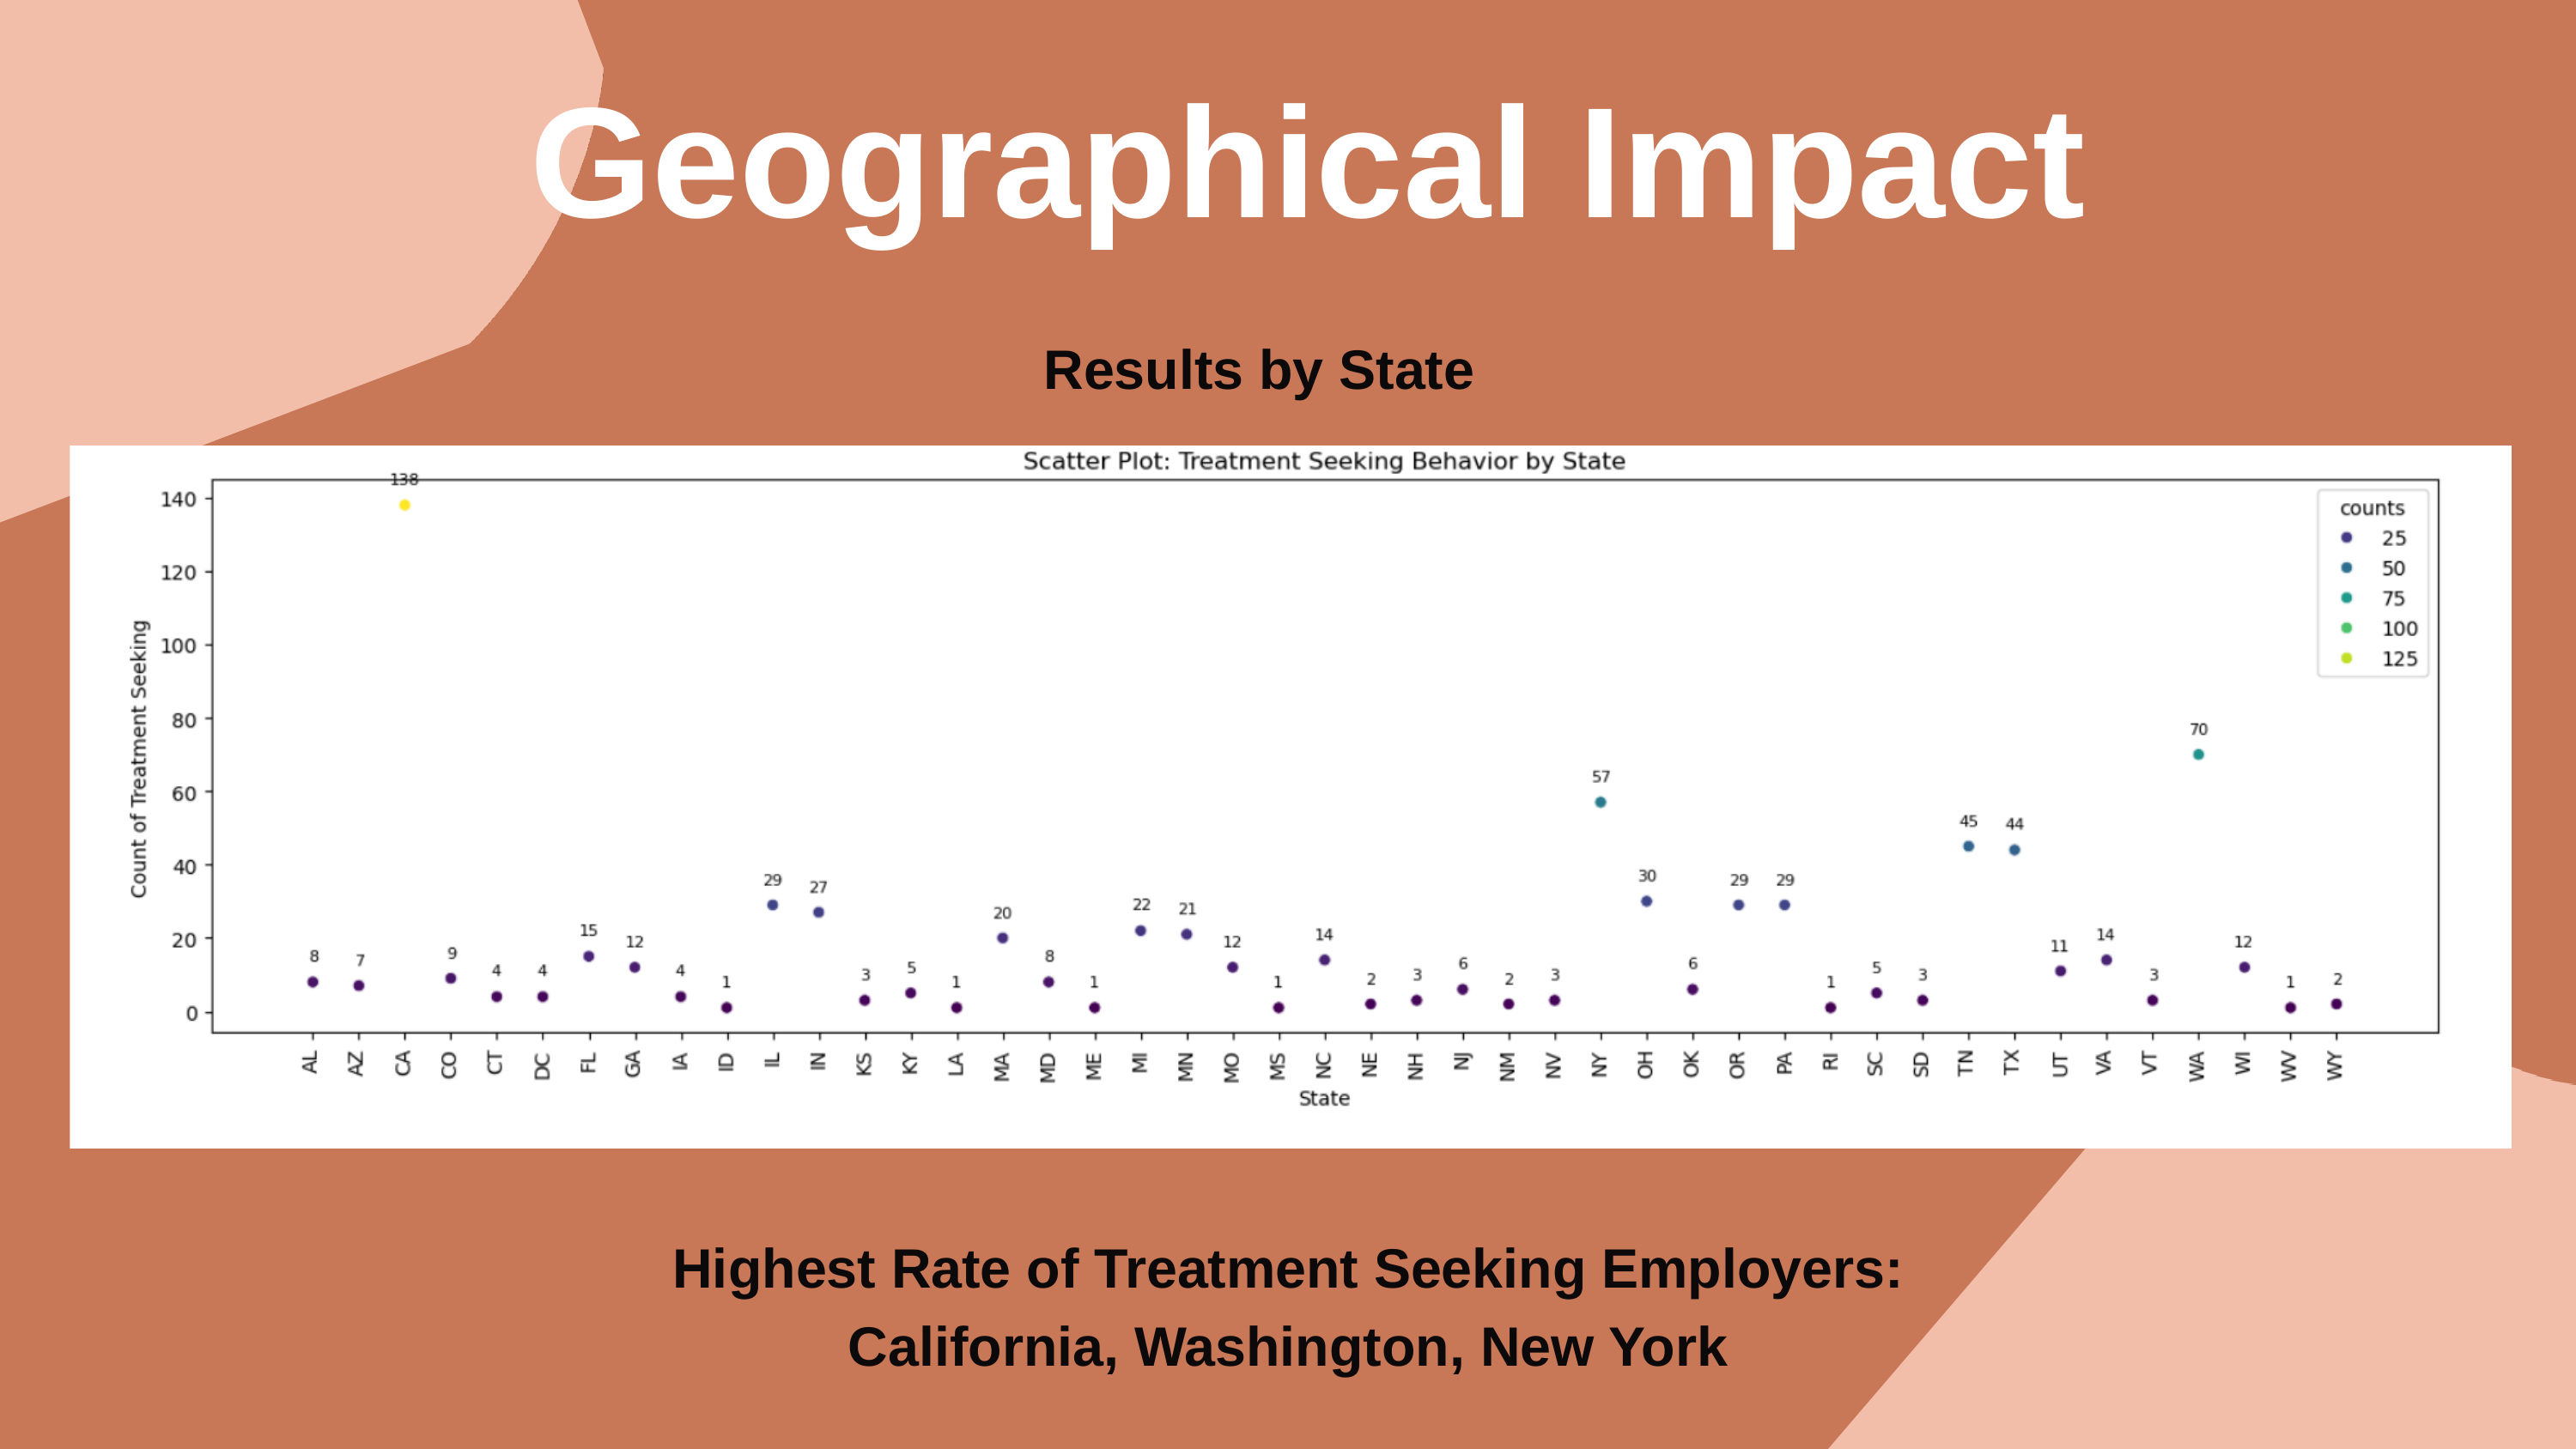

Geographical Impact
Results by State

Highest Rate of Treatment Seeking Employers:
California, Washington, New York